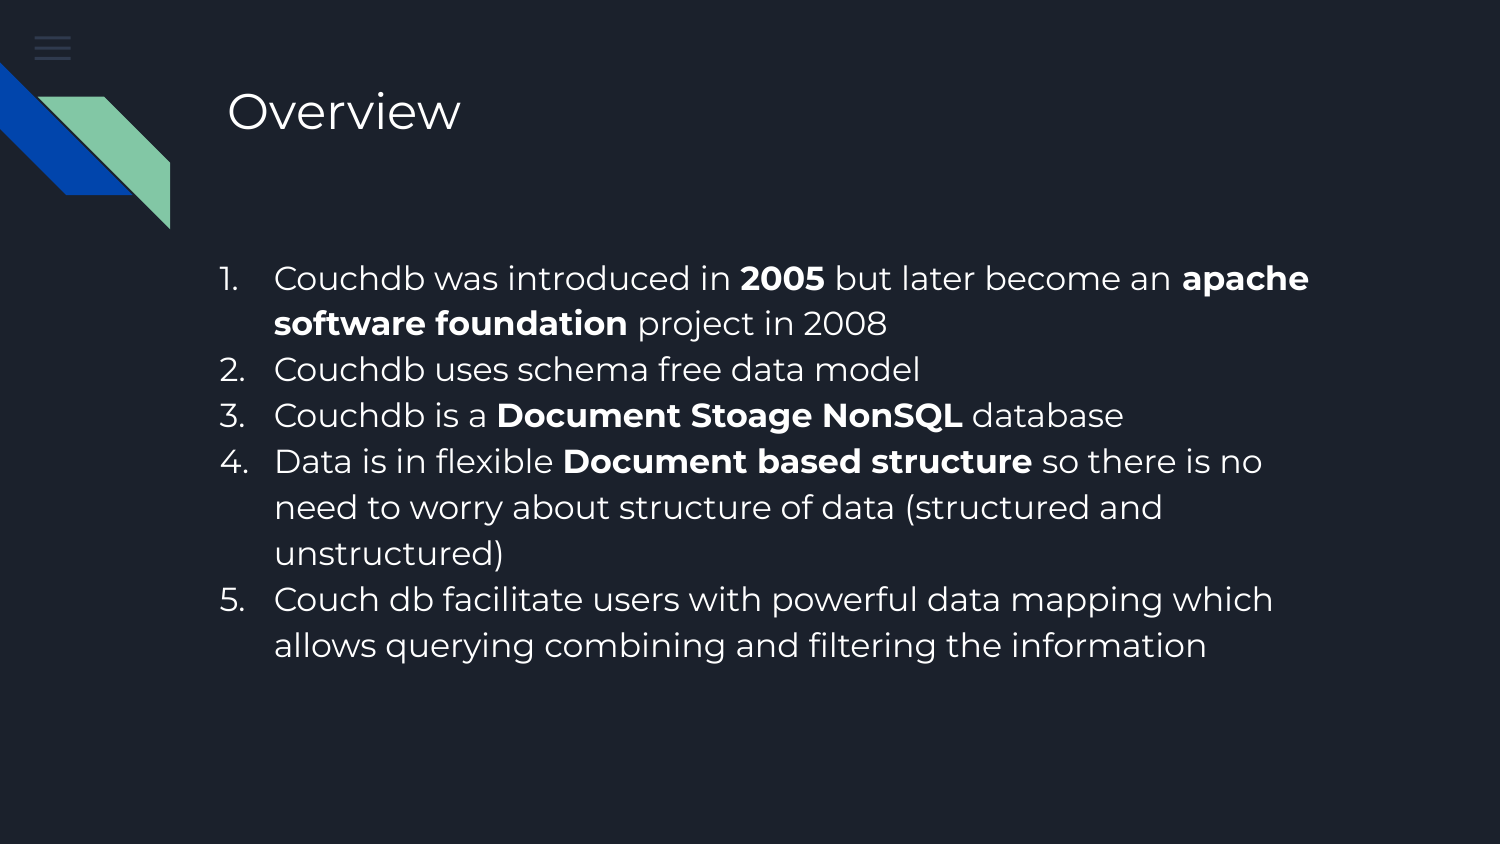

# Overview

Couchdb was introduced in 2005 but later become an apache software foundation project in 2008
Couchdb uses schema free data model
Couchdb is a Document Stoage NonSQL database
Data is in flexible Document based structure so there is no need to worry about structure of data (structured and unstructured)
Couch db facilitate users with powerful data mapping which allows querying combining and filtering the information